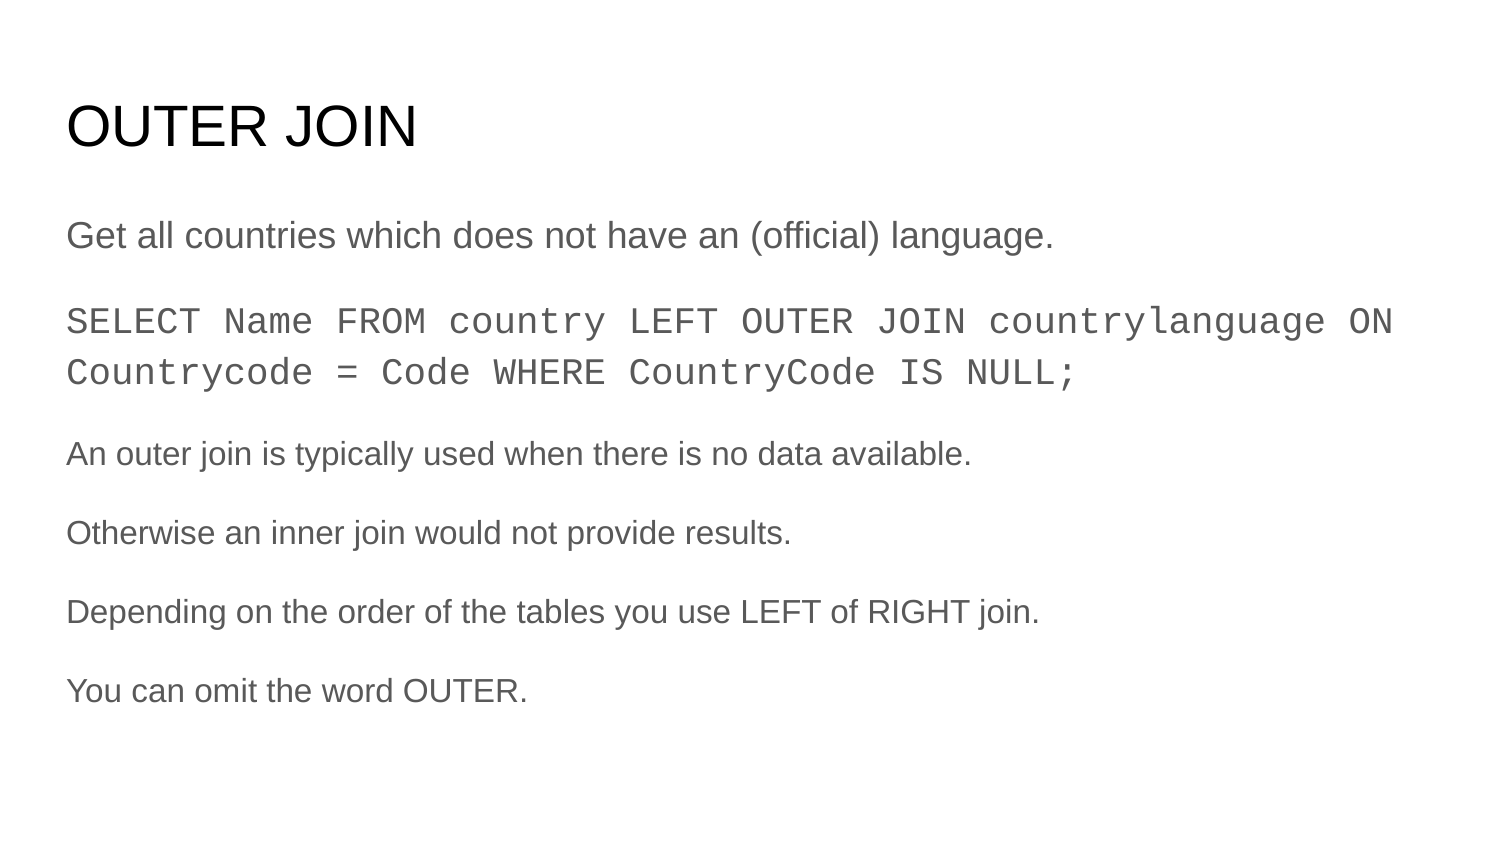

# OUTER JOIN
Get all countries which does not have an (official) language.
SELECT Name FROM country LEFT OUTER JOIN countrylanguage ON Countrycode = Code WHERE CountryCode IS NULL;
An outer join is typically used when there is no data available.
Otherwise an inner join would not provide results.
Depending on the order of the tables you use LEFT of RIGHT join.
You can omit the word OUTER.